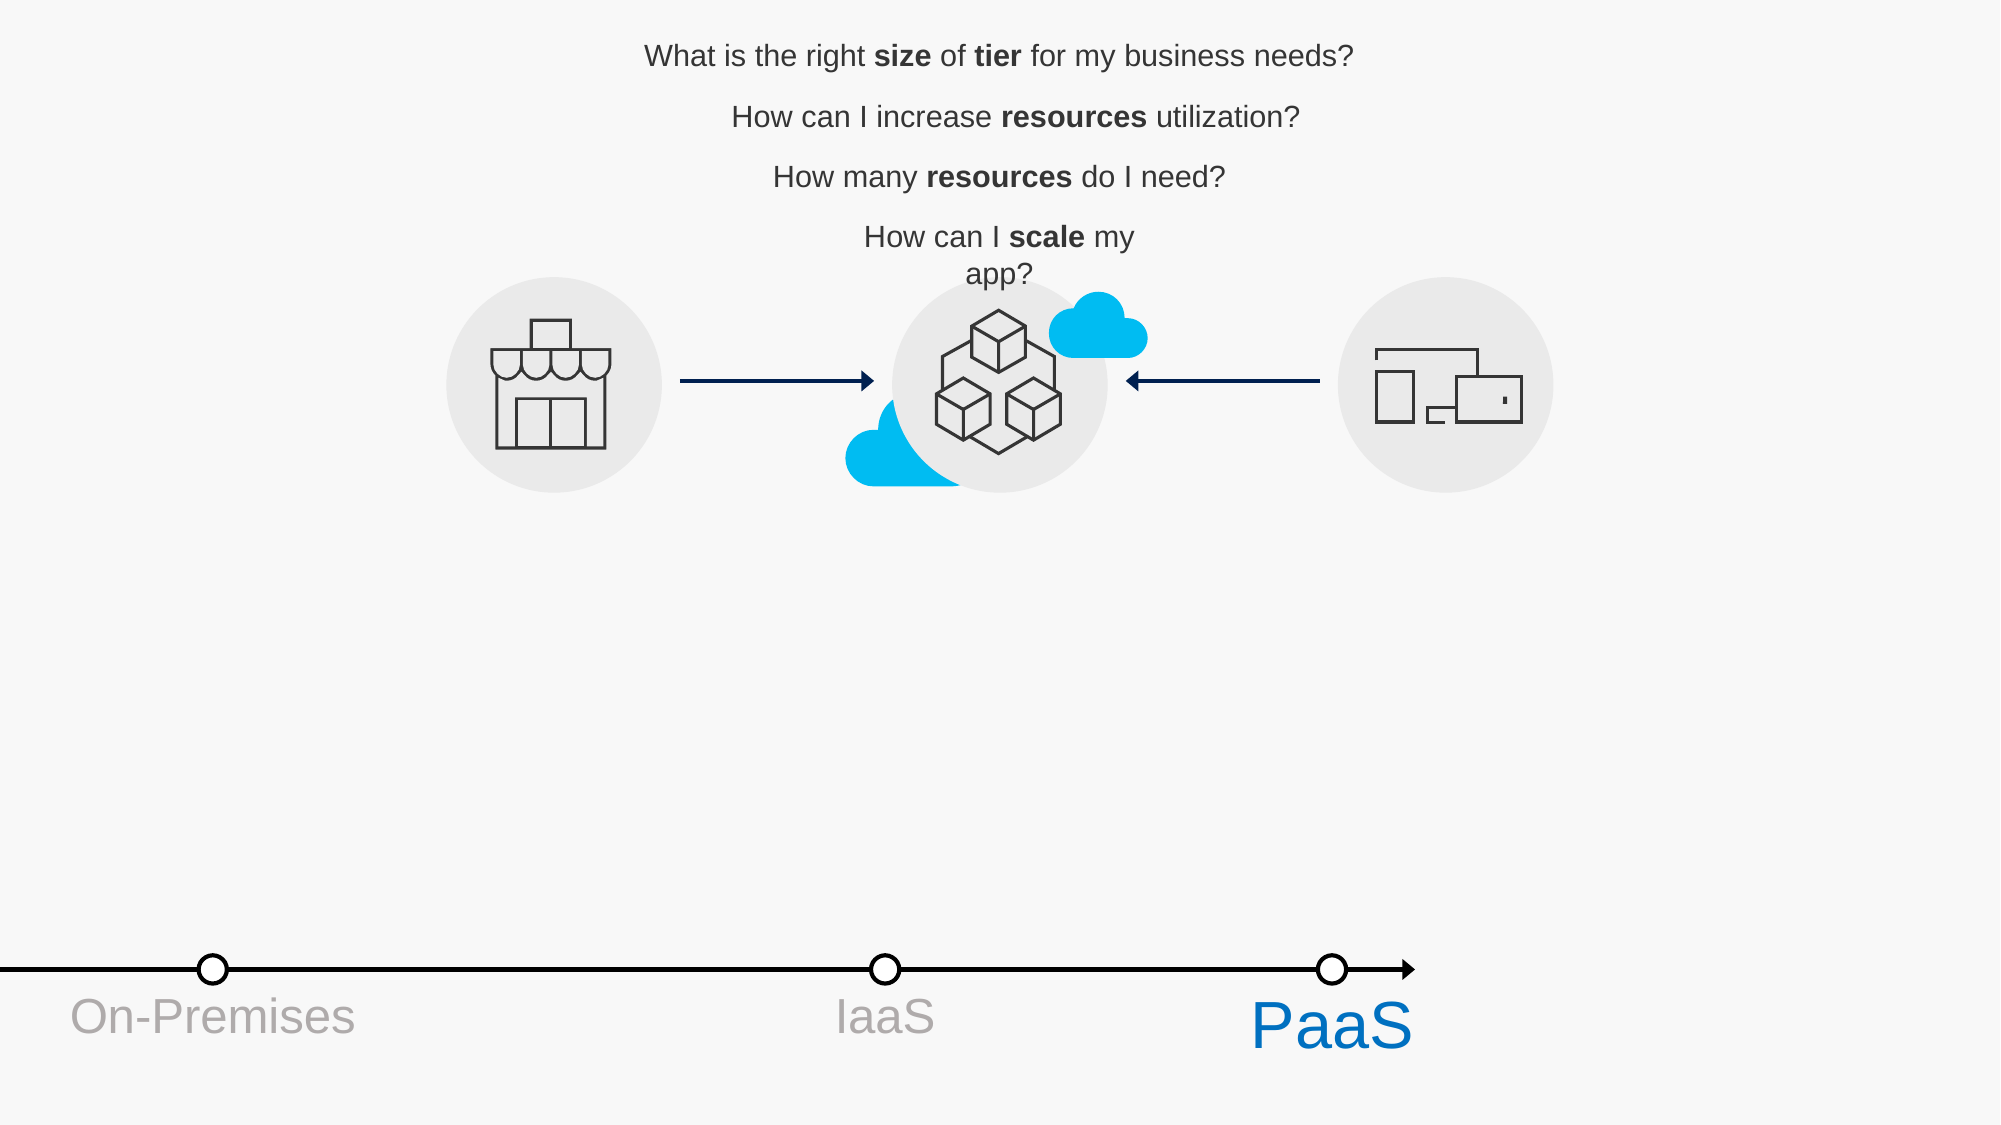

What is the right size of tier for my business needs?
How can I increase resources utilization?
How many resources do I need?
How can I scale my app?

On-Premises
IaaS
PaaS